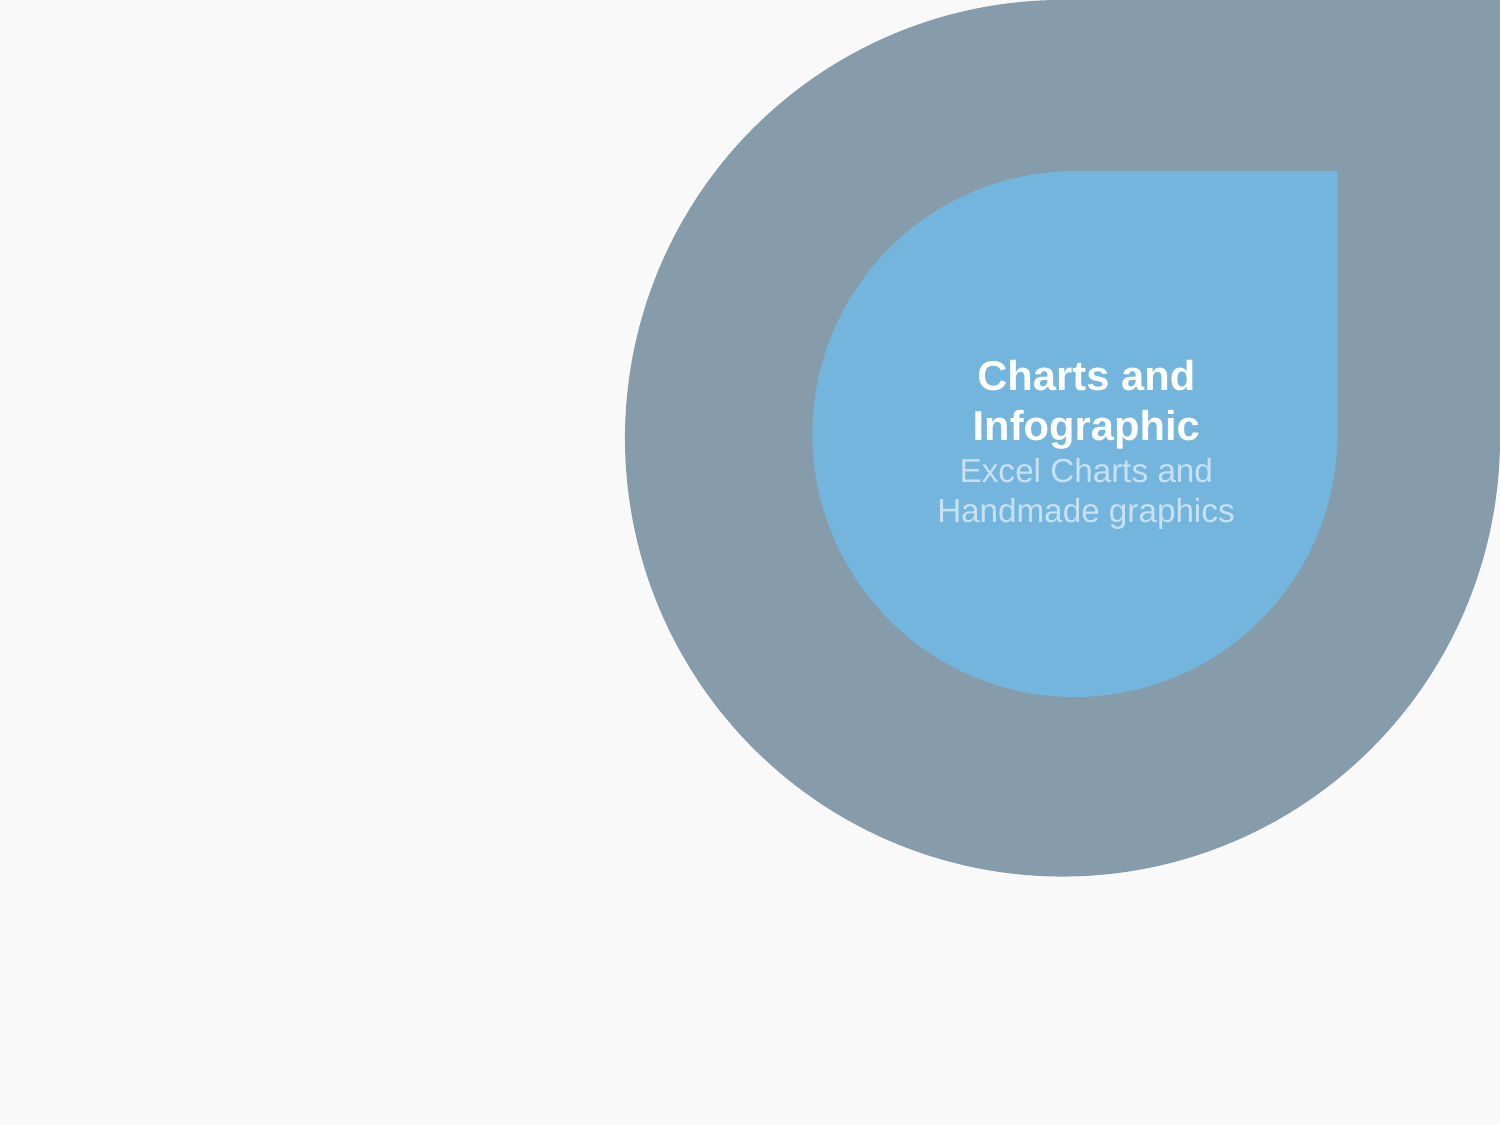

Charts and Infographic
Excel Charts and Handmade graphics